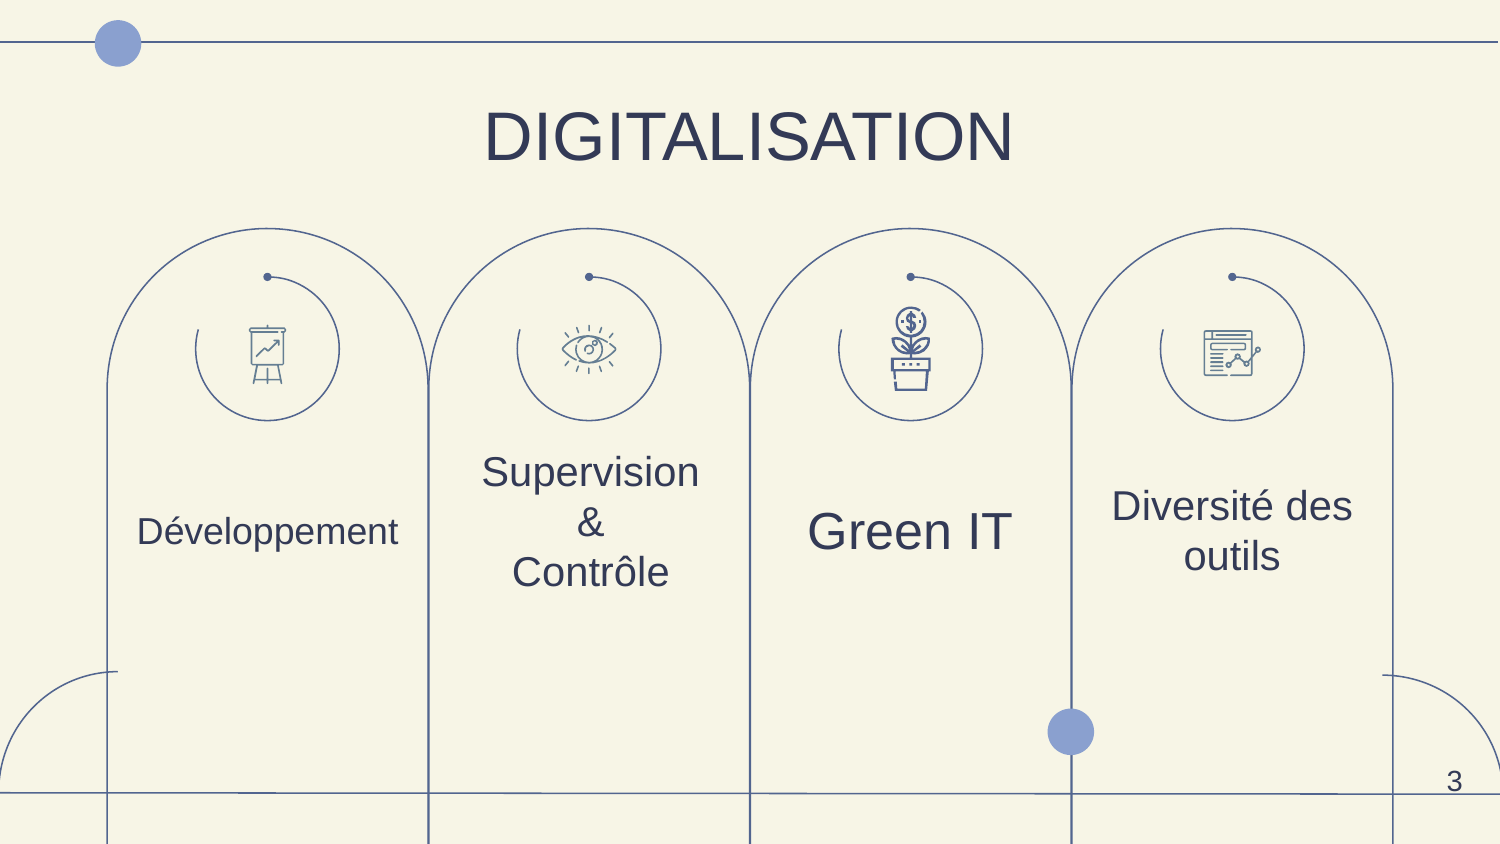

DIGITALISATION

Supervision
&
Contrôle
Green IT
Diversité des outils
# Développement

3